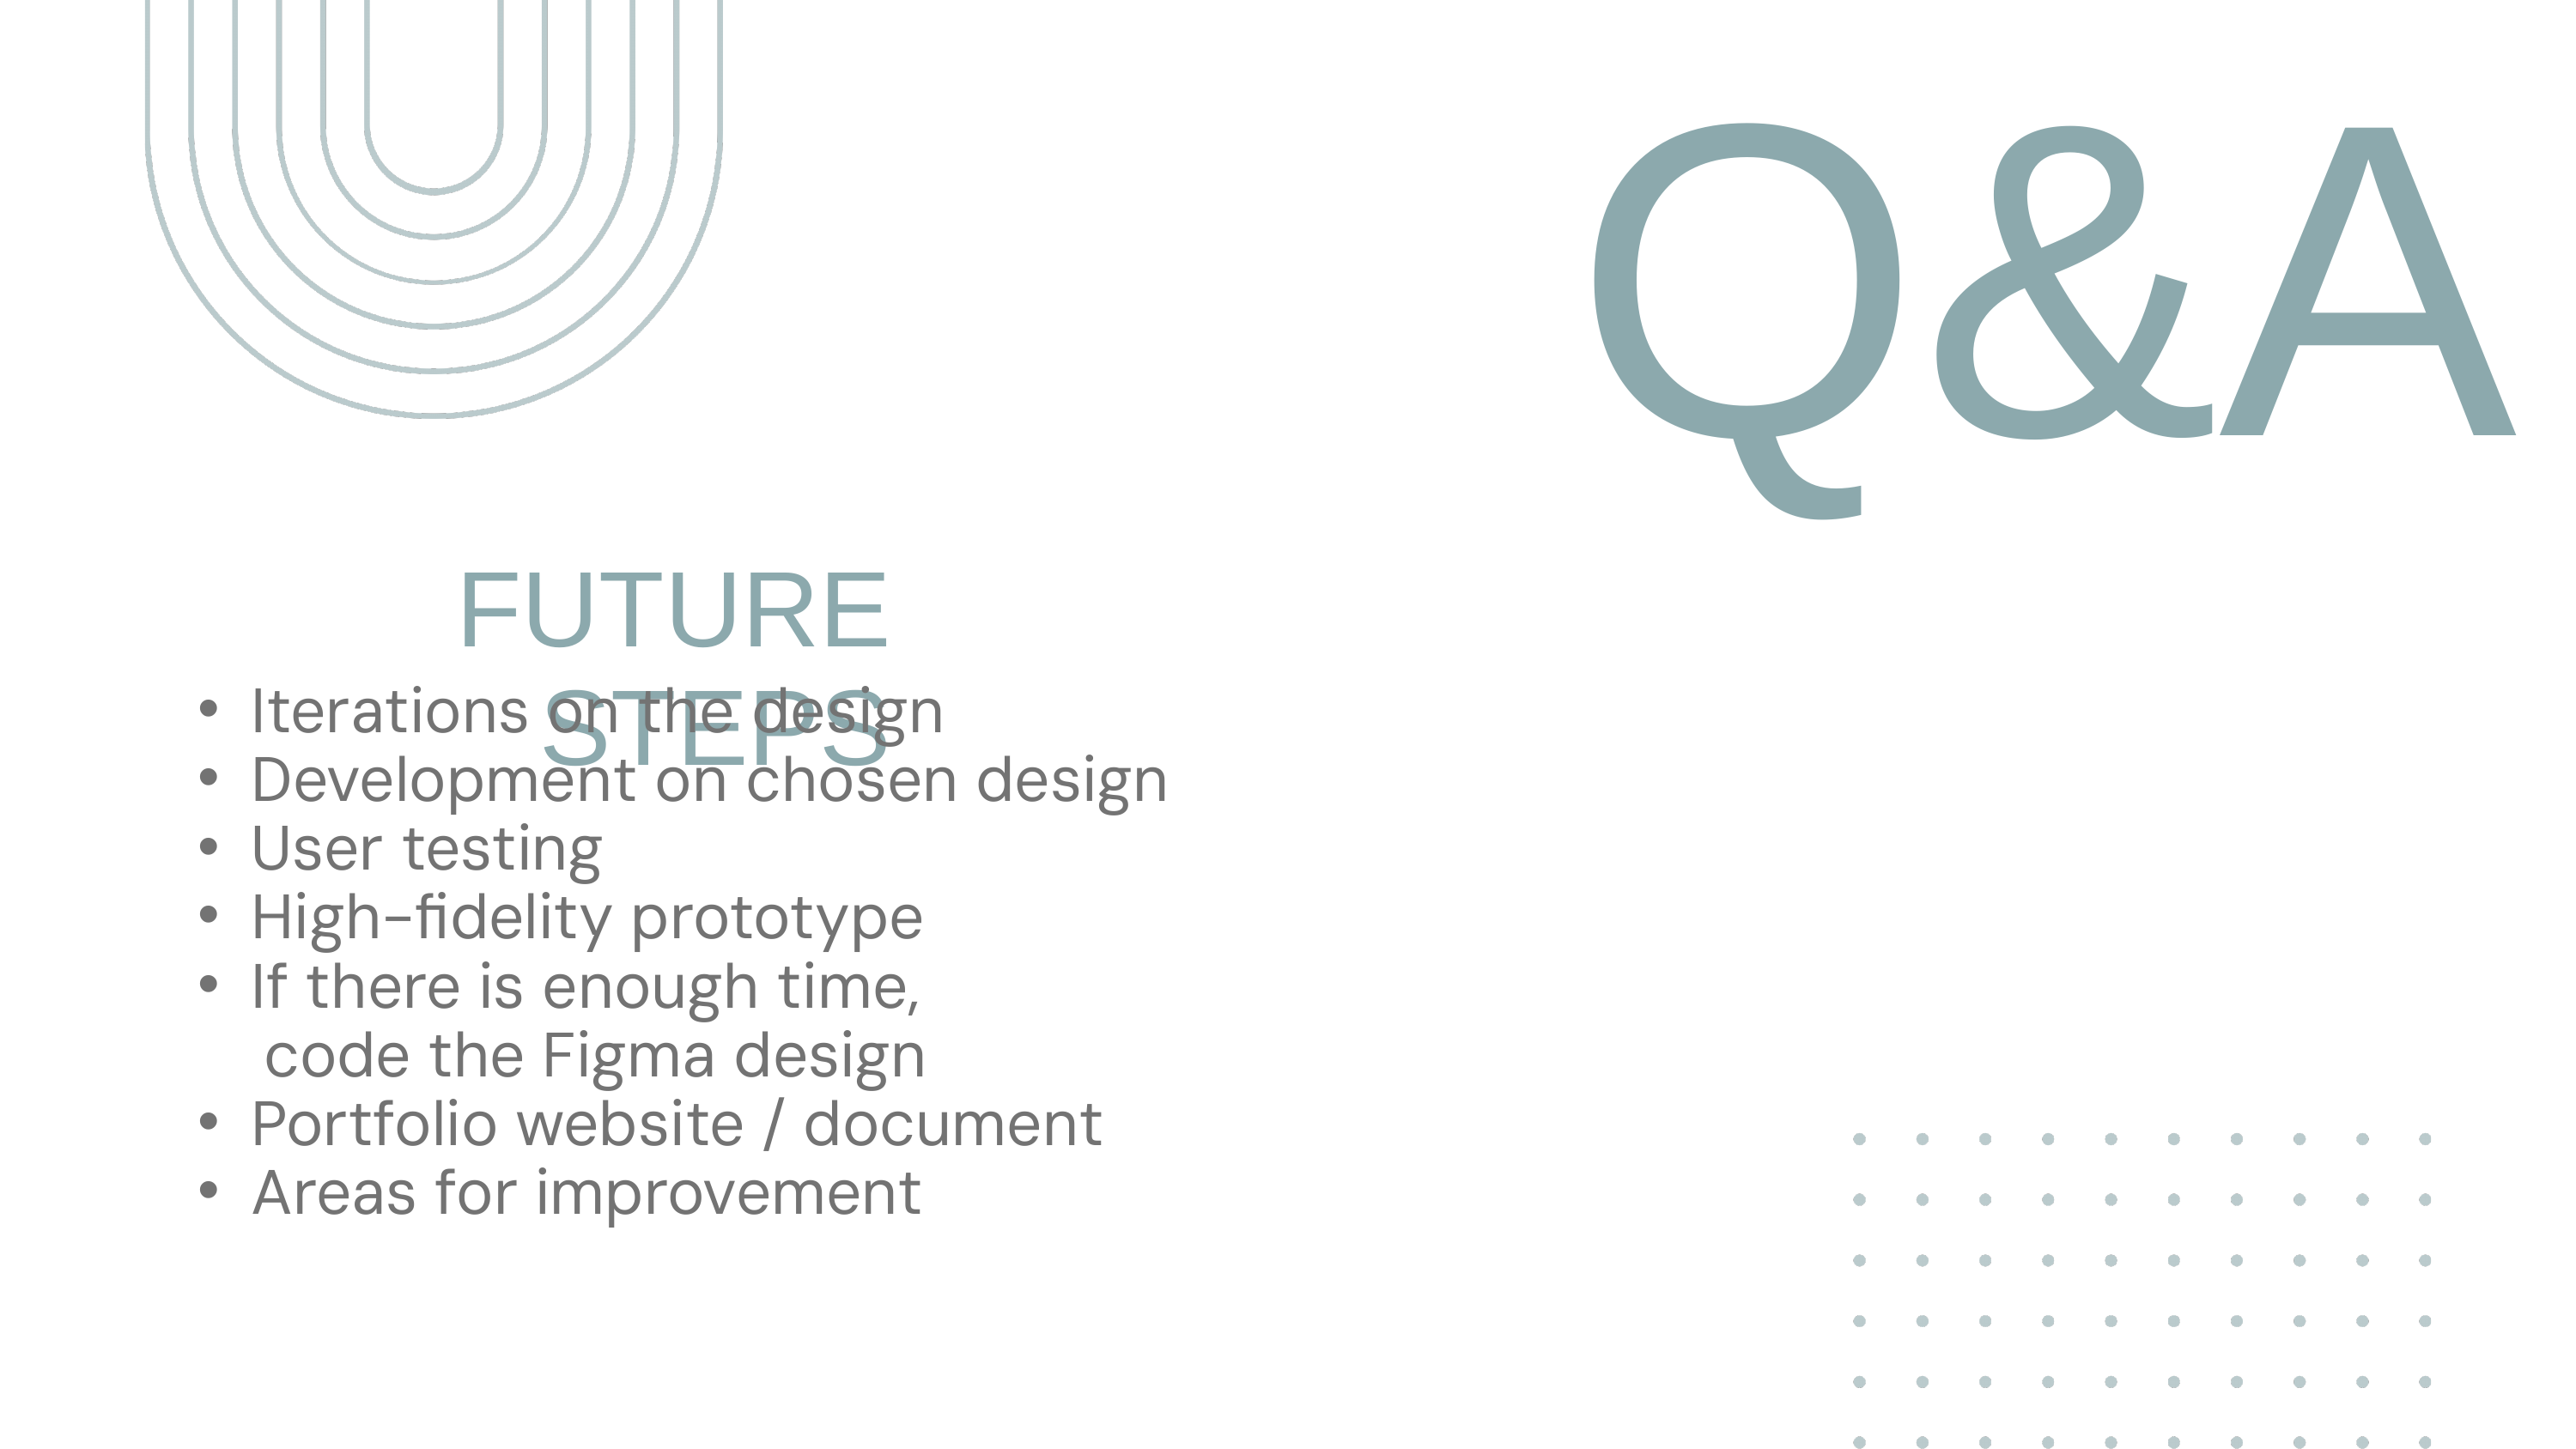

Q&A
FUTURE STEPS
Iterations on the design
Development on chosen design
User testing
High-fidelity prototype
If there is enough time,
       code the Figma design
Portfolio website / document
Areas for improvement